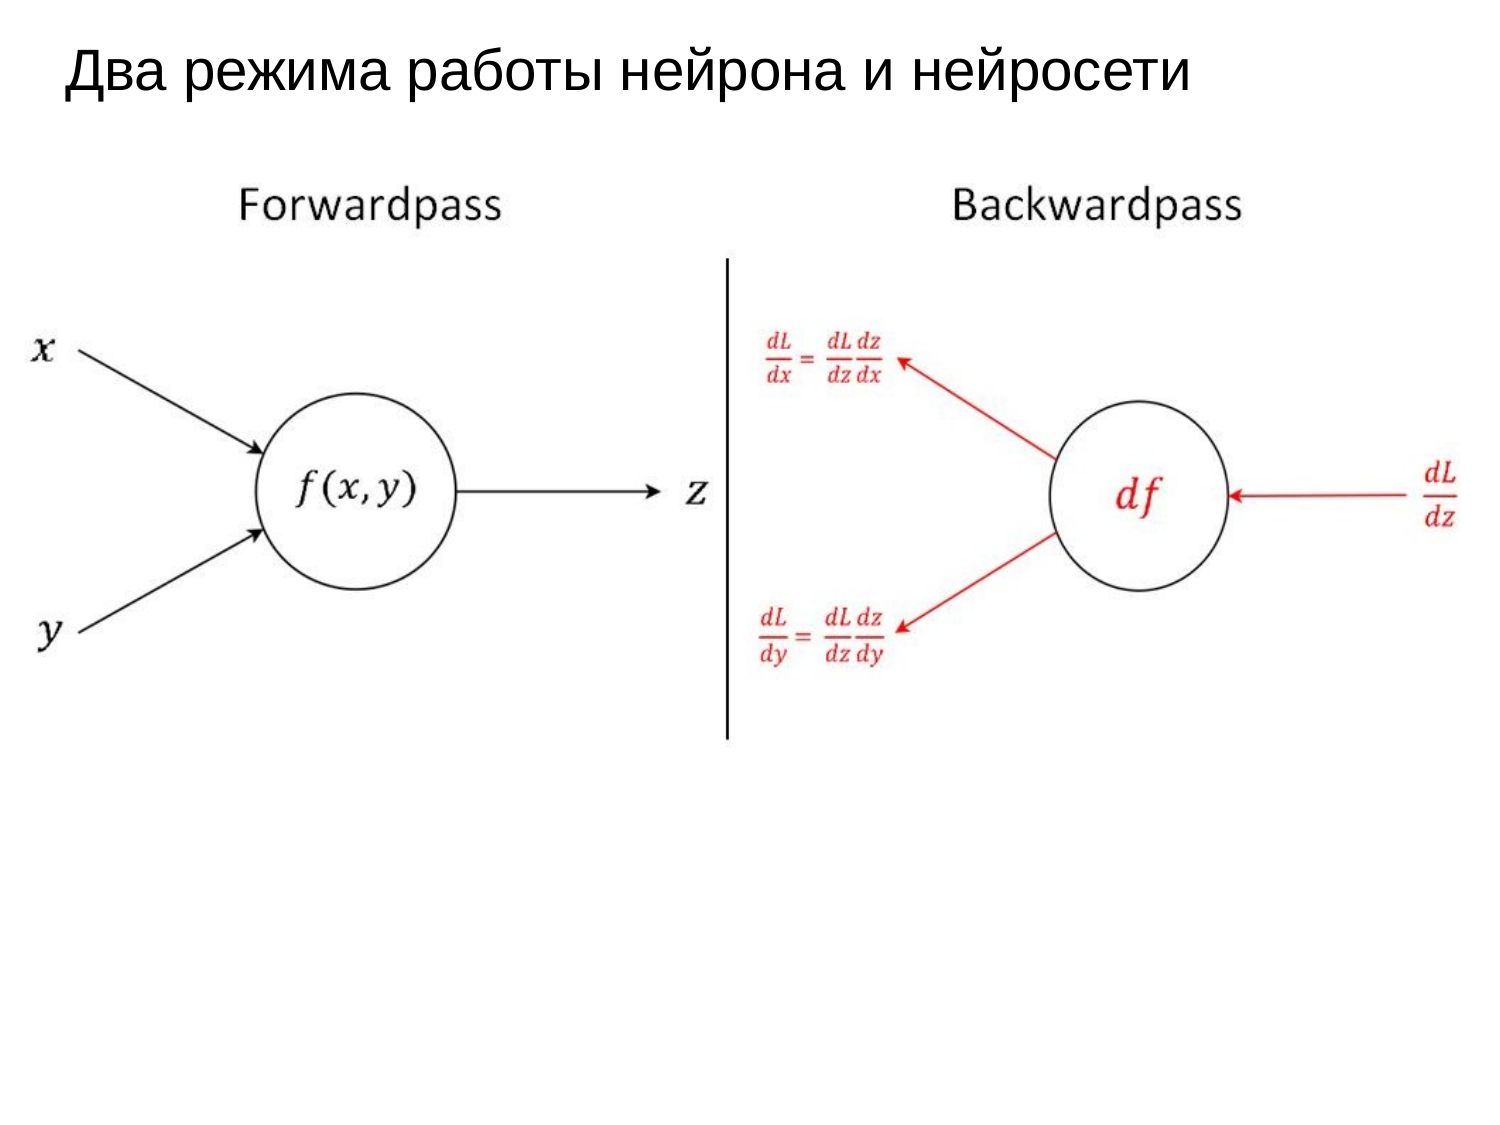

# Два режима работы нейрона и нейросети